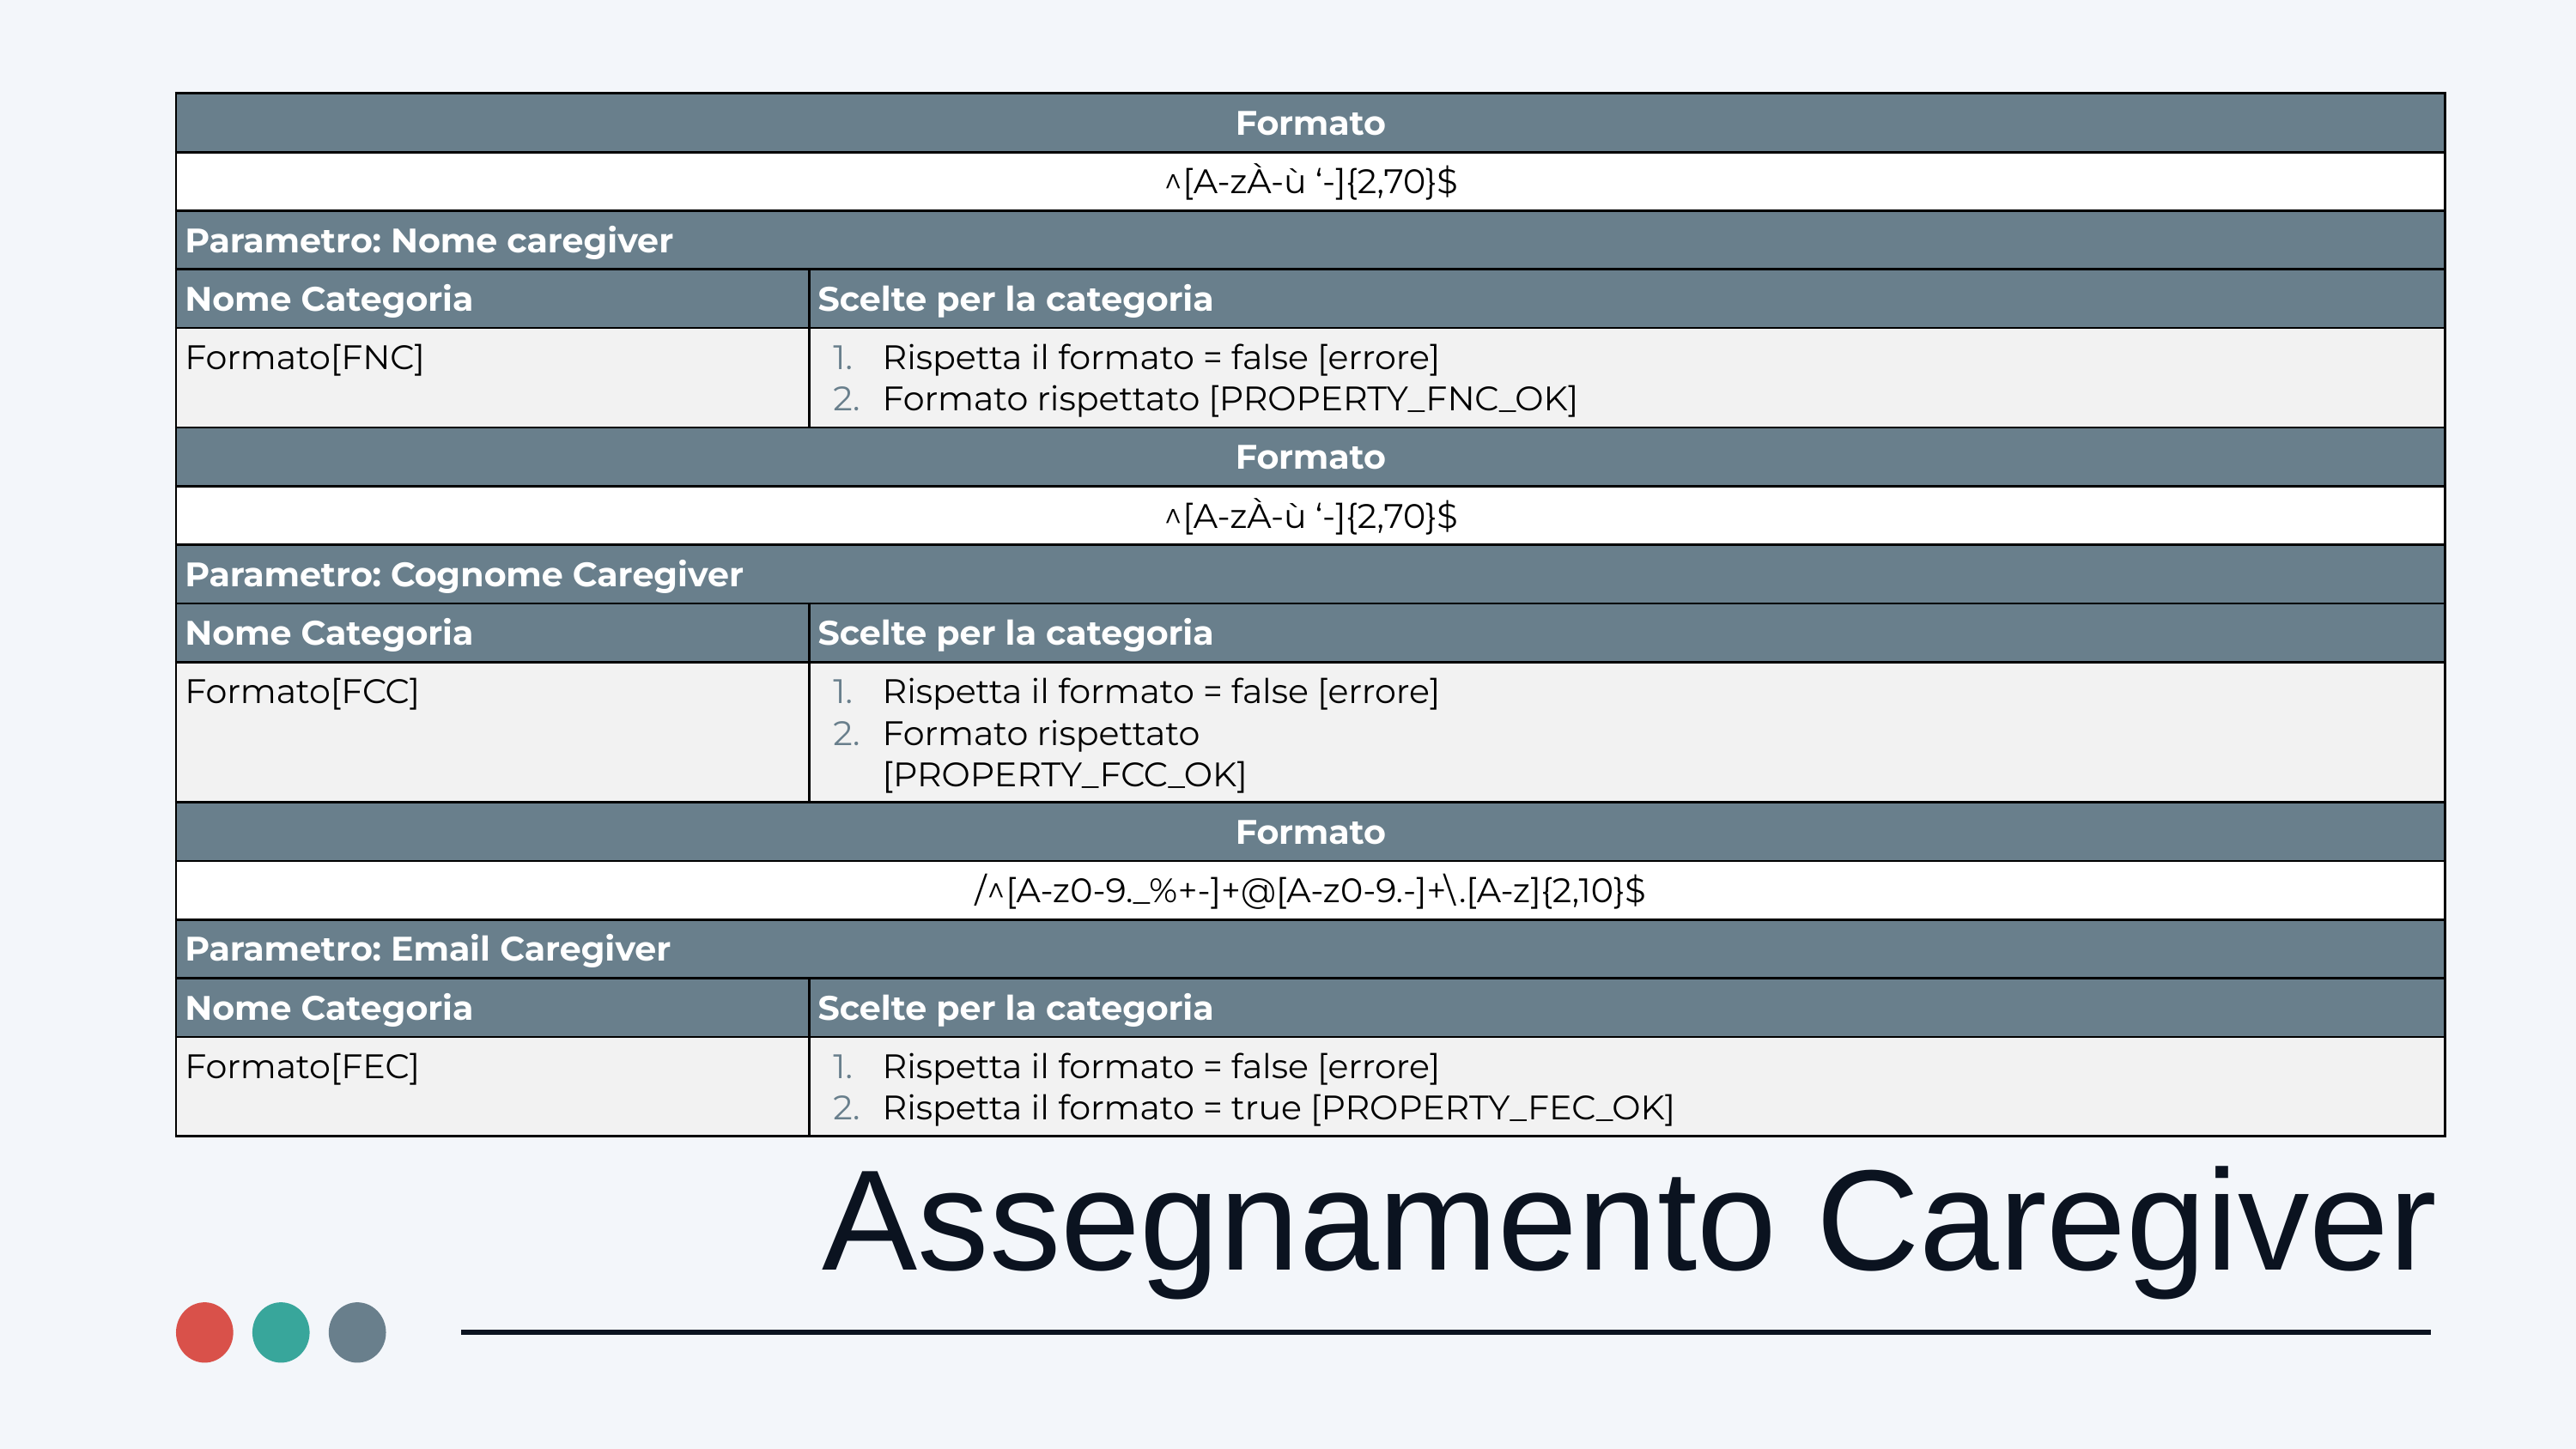

| Formato |  |
| --- | --- |
| ^[A-zÀ-ù ‘-]{2,70}$ |  |
| Parametro: Nome caregiver |  |
| Nome Categoria | Scelte per la categoria |
| Formato[FNC] | Rispetta il formato = false [errore] Formato rispettato [PROPERTY\_FNC\_OK] |
| Formato |  |
| ^[A-zÀ-ù ‘-]{2,70}$ |  |
| Parametro: Cognome Caregiver |  |
| Nome Categoria | Scelte per la categoria |
| Formato[FCC] | Rispetta il formato = false [errore] Formato rispettato [PROPERTY\_FCC\_OK] |
| Formato |  |
| /^[A-z0-9.\_%+-]+@[A-z0-9.-]+\.[A-z]{2,10}$ |  |
| Parametro: Email Caregiver |  |
| Nome Categoria | Scelte per la categoria |
| Formato[FEC] | Rispetta il formato = false [errore] Rispetta il formato = true [PROPERTY\_FEC\_OK] |

Assegnamento Caregiver